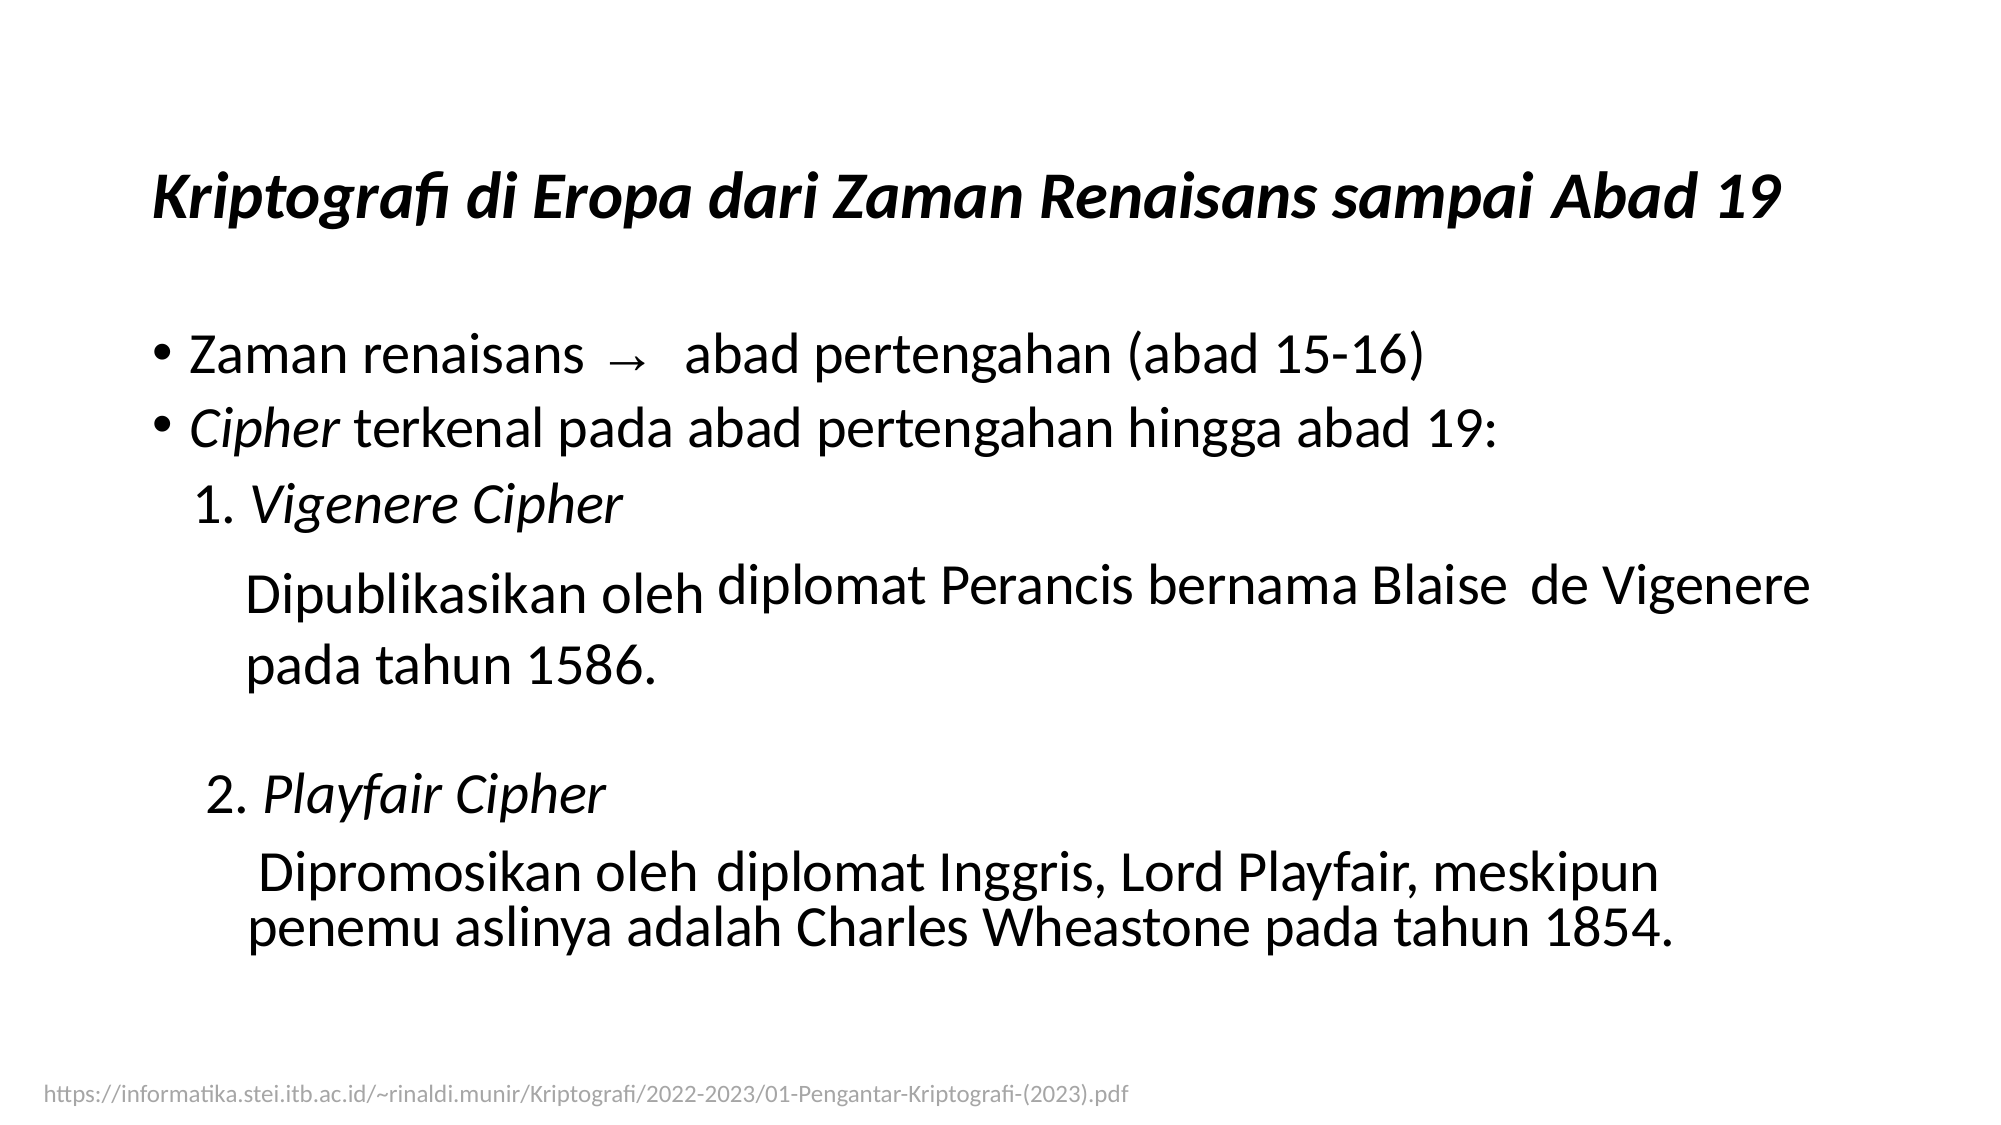

Kriptografi di Eropa dari Zaman Renaisans sampai
Abad
19
•
•
Zaman renaisans → abad pertengahan (abad 15-16)
Cipher terkenal pada abad pertengahan hingga abad 19:
1. Vigenere Cipher
Dipublikasikan oleh
pada tahun 1586.
diplomat Perancis bernama Blaise
de Vigenere
2. Playfair Cipher
Dipromosikan oleh
diplomat Inggris, Lord Playfair, meskipun
penemu aslinya adalah Charles Wheastone pada tahun 1854.
https://informatika.stei.itb.ac.id/~rinaldi.munir/Kriptografi/2022-2023/01-Pengantar-Kriptografi-(2023).pdf